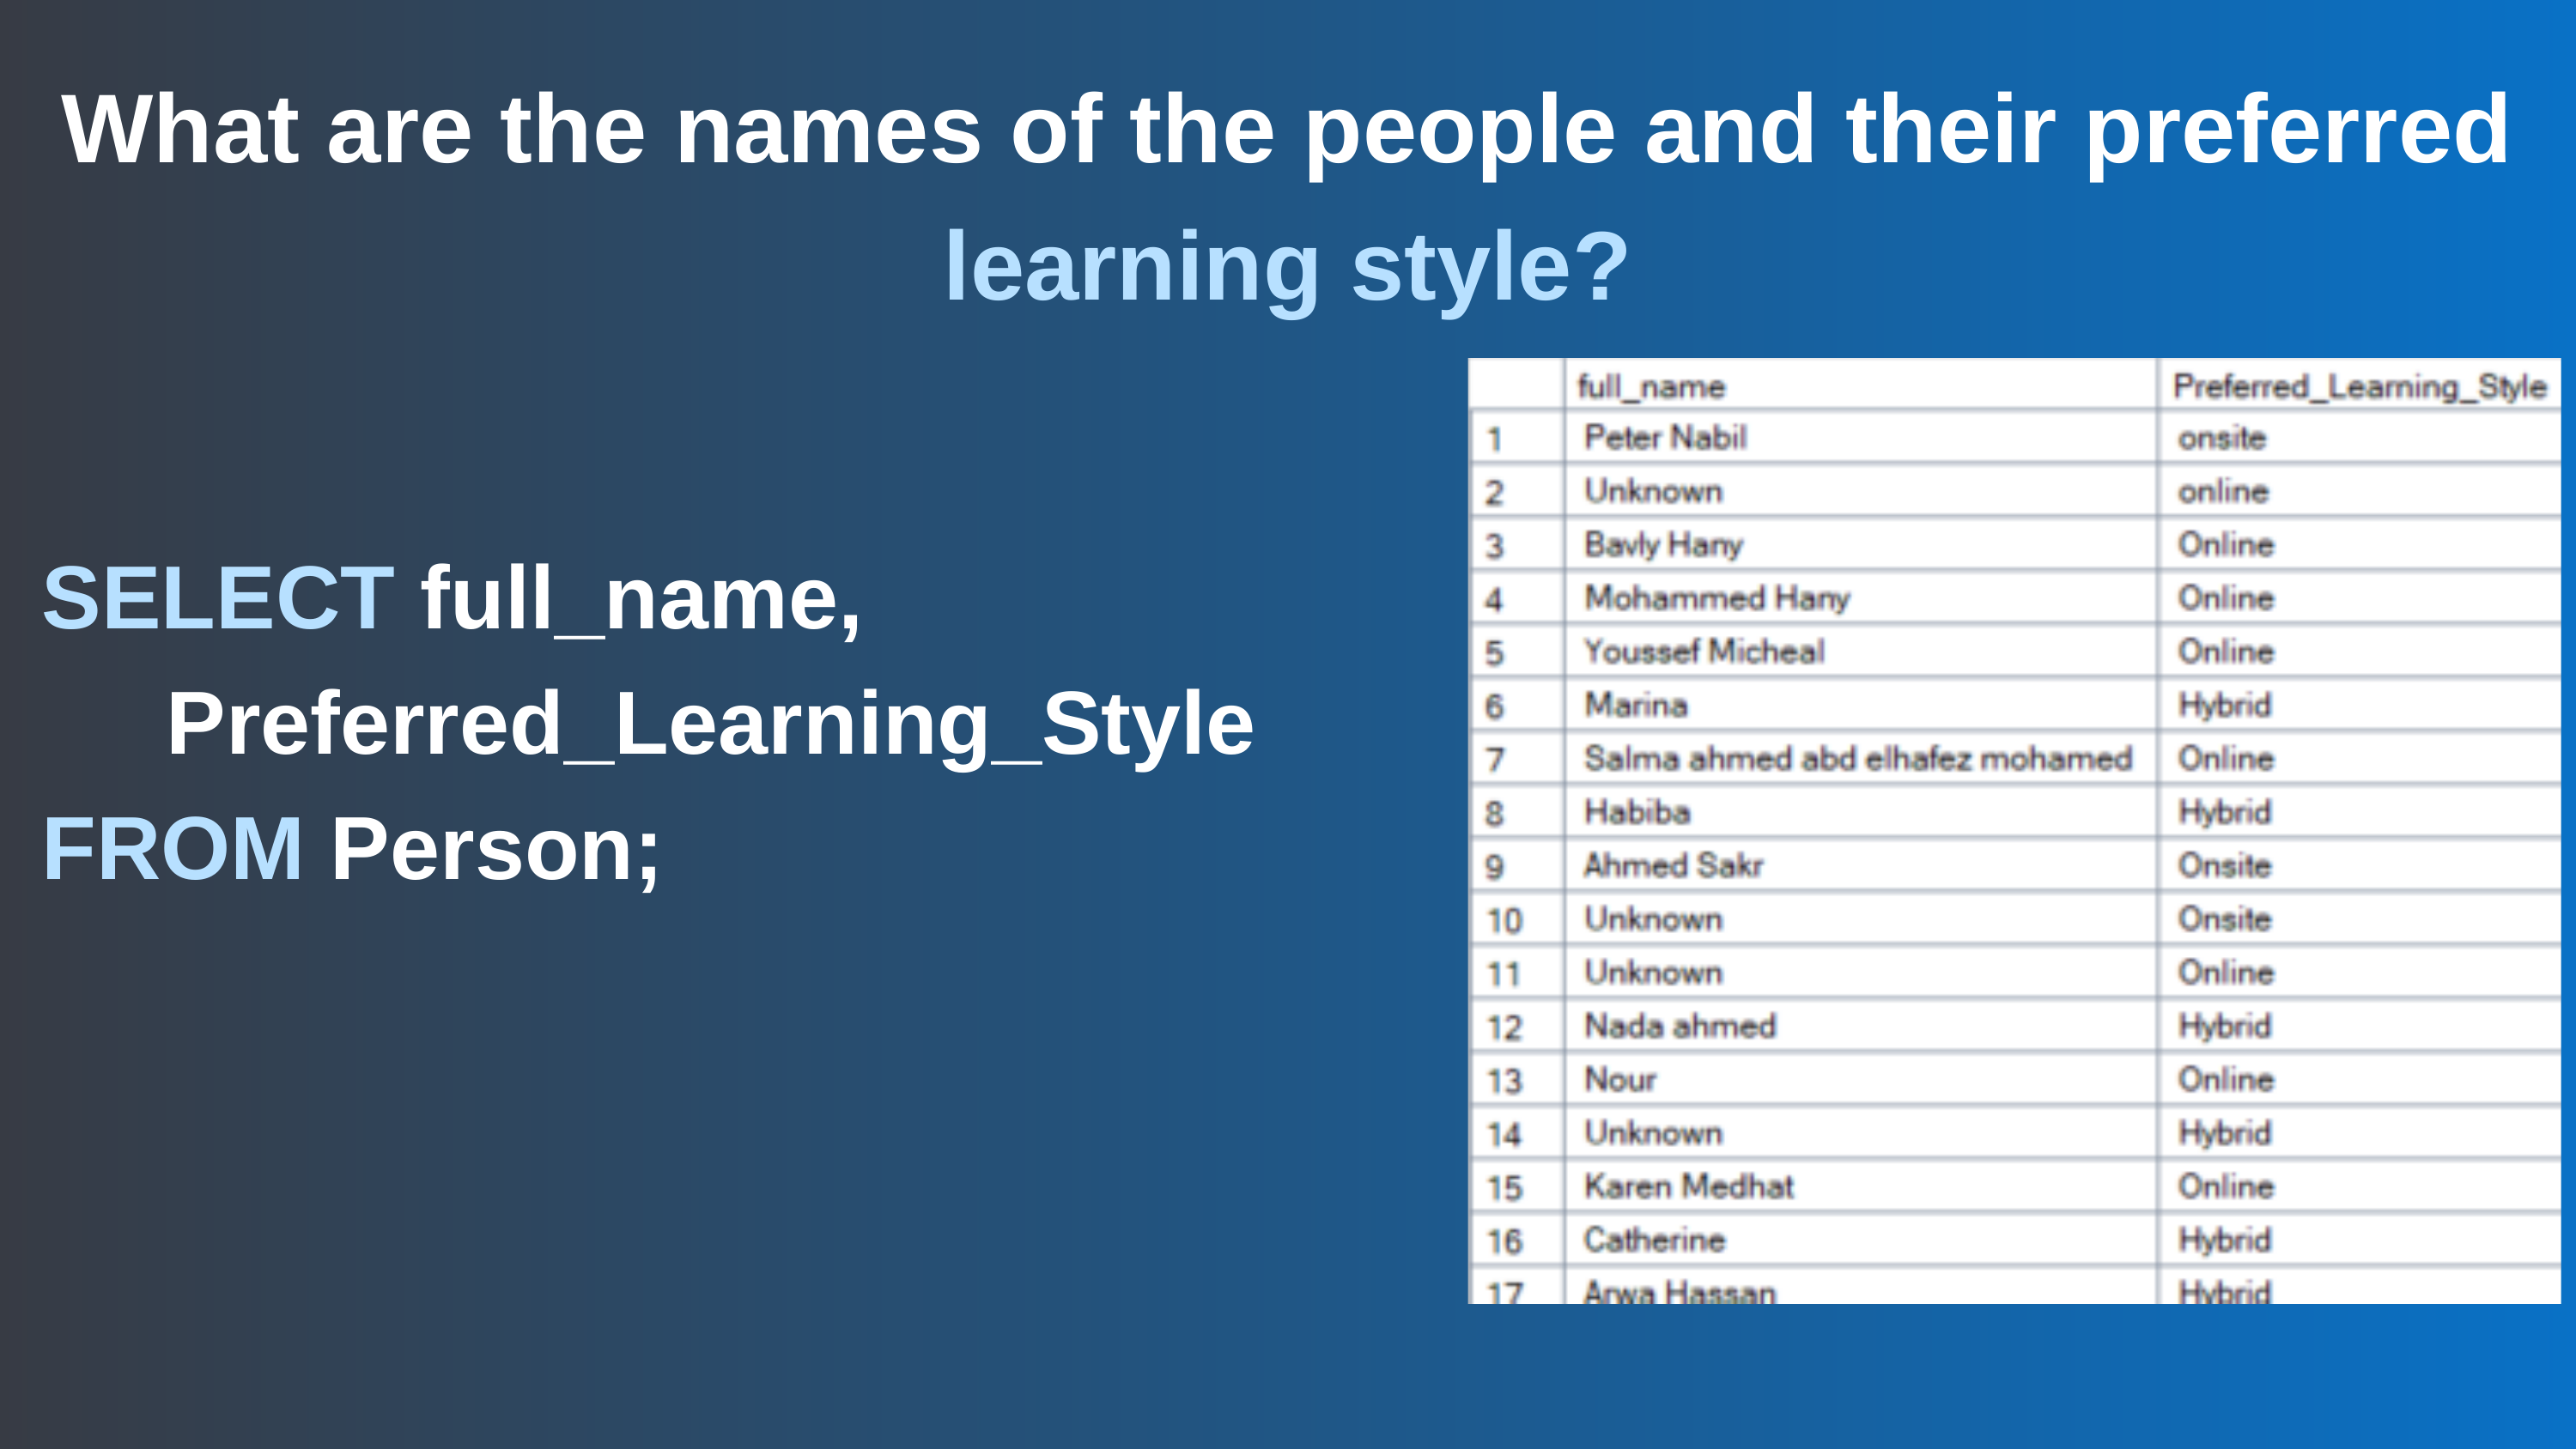

What are the names of the people and their preferred learning style?

SELECT full_name,
     Preferred_Learning_Style
FROM Person;